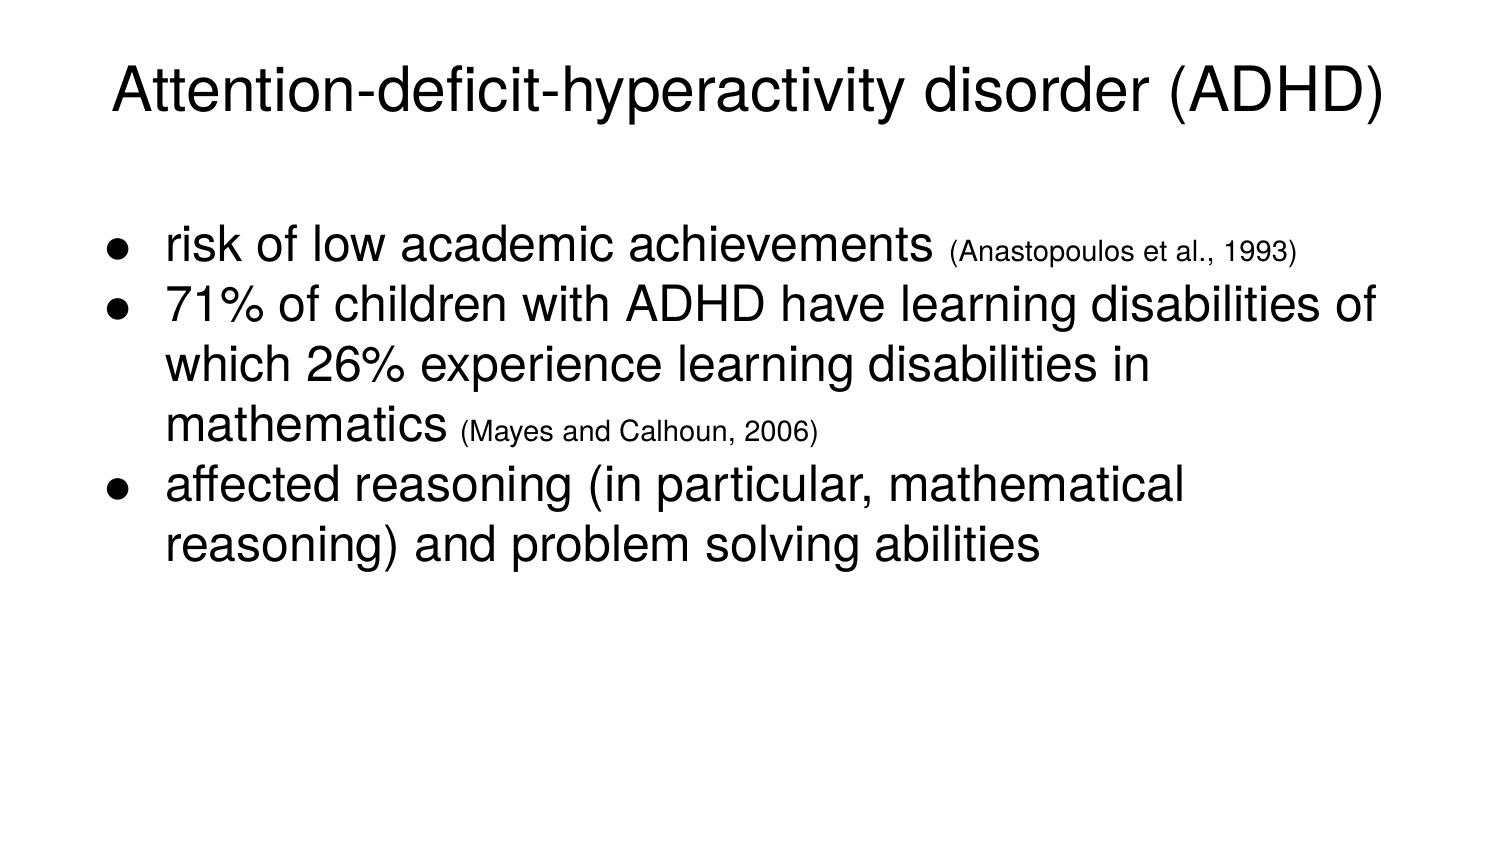

# Attention-deficit-hyperactivity disorder (ADHD)

risk of low academic achievements (Anastopoulos et al., 1993)
71% of children with ADHD have learning disabilities of which 26% experience learning disabilities in mathematics (Mayes and Calhoun, 2006)
affected reasoning (in particular, mathematical reasoning) and problem solving abilities